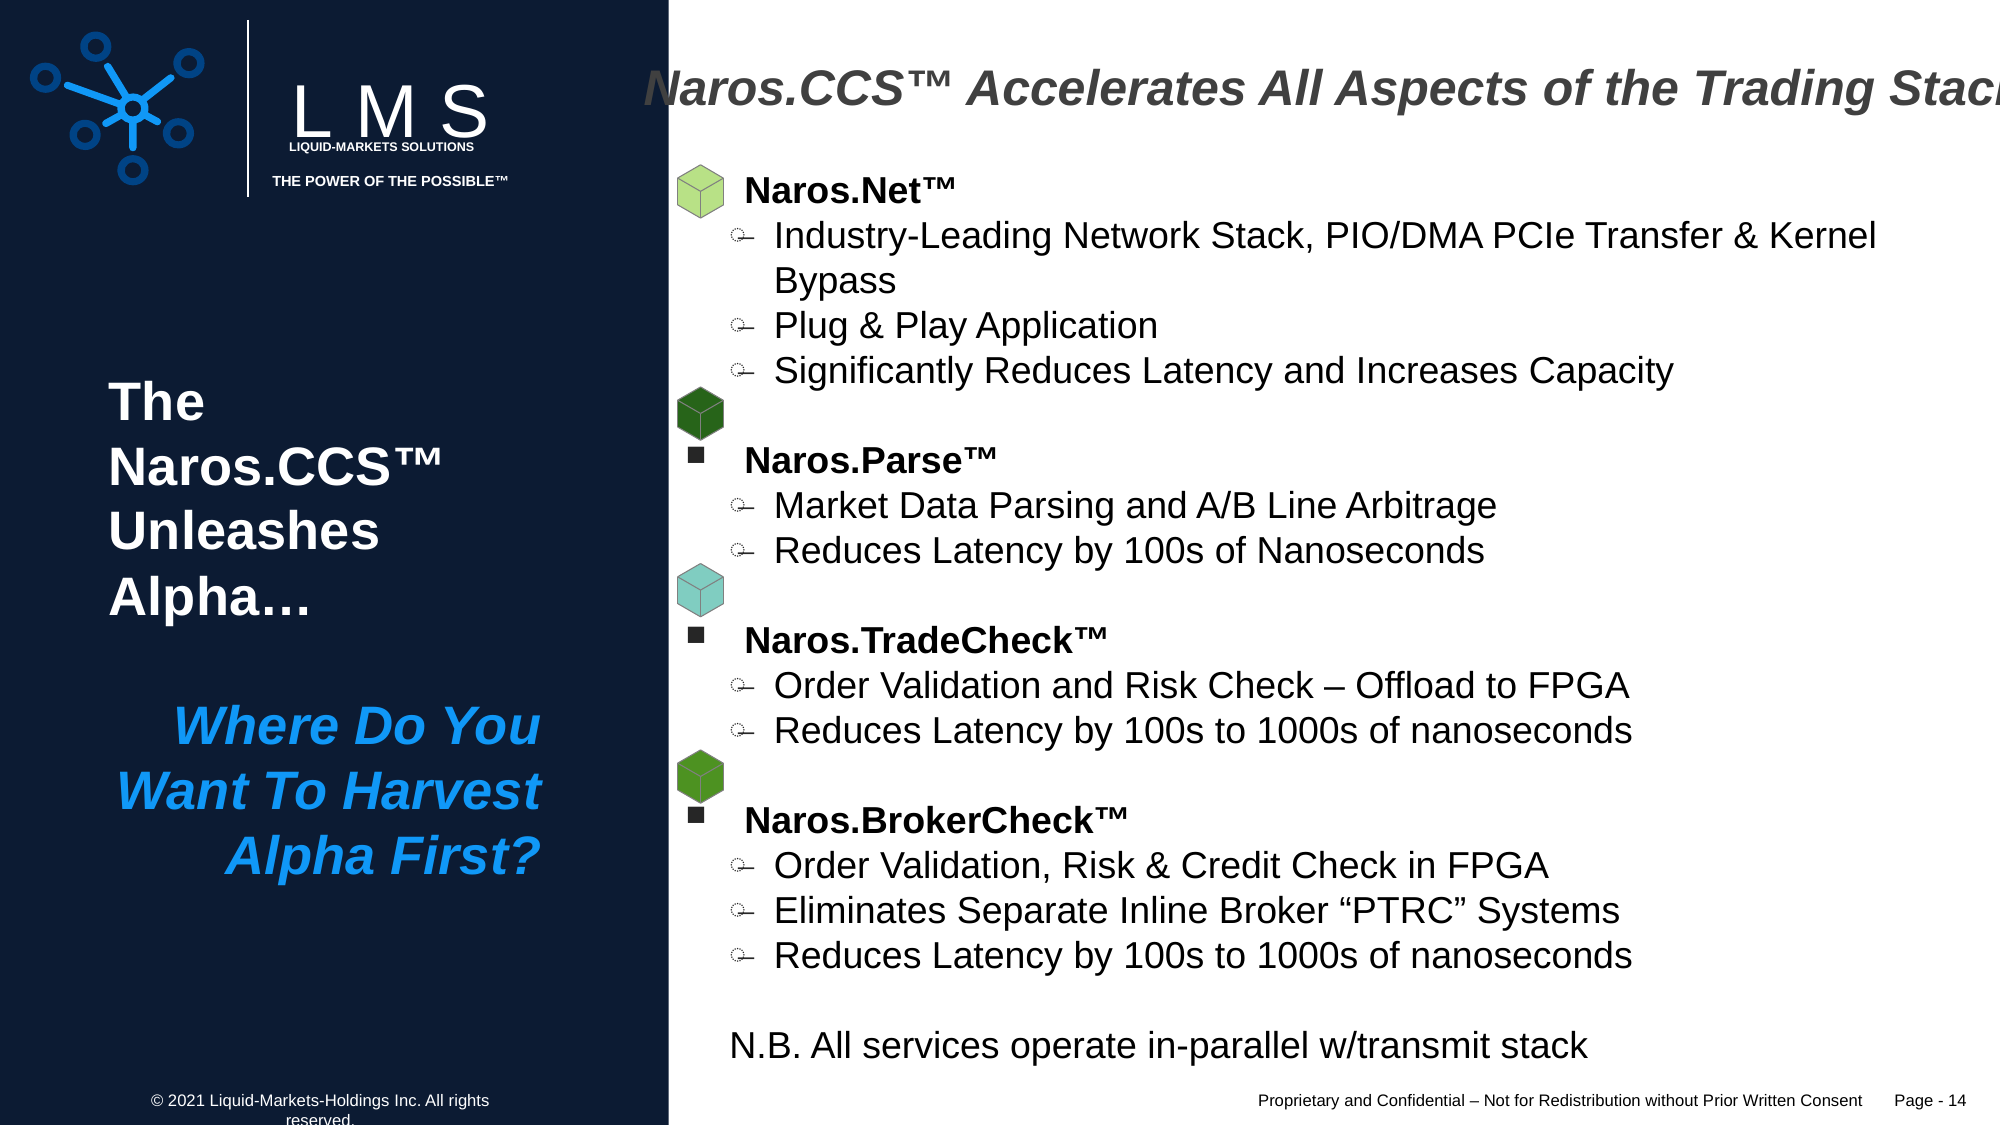

LMS
LIQUID-MARKETS SOLUTIONS
Naros.CCS™ Accelerates All Aspects of the Trading Stack

The Power of the Possible™
Naros.Net™
Industry-Leading Network Stack, PIO/DMA PCIe Transfer & Kernel Bypass
Plug & Play Application
Significantly Reduces Latency and Increases Capacity

Naros.Parse™
Market Data Parsing and A/B Line Arbitrage
Reduces Latency by 100s of Nanoseconds

Naros.TradeCheck™
Order Validation and Risk Check – Offload to FPGA
Reduces Latency by 100s to 1000s of nanoseconds

Naros.BrokerCheck™
Order Validation, Risk & Credit Check in FPGA
Eliminates Separate Inline Broker “PTRC” Systems
Reduces Latency by 100s to 1000s of nanoseconds

N.B. All services operate in-parallel w/transmit stack
The Naros.CCS™  Unleashes Alpha…

Where Do You Want To Harvest Alpha First?

© 2021 Liquid-Markets-Holdings Inc. All rights reserved.
Proprietary and Confidential – Not for Redistribution without Prior Written Consent
Page - 14